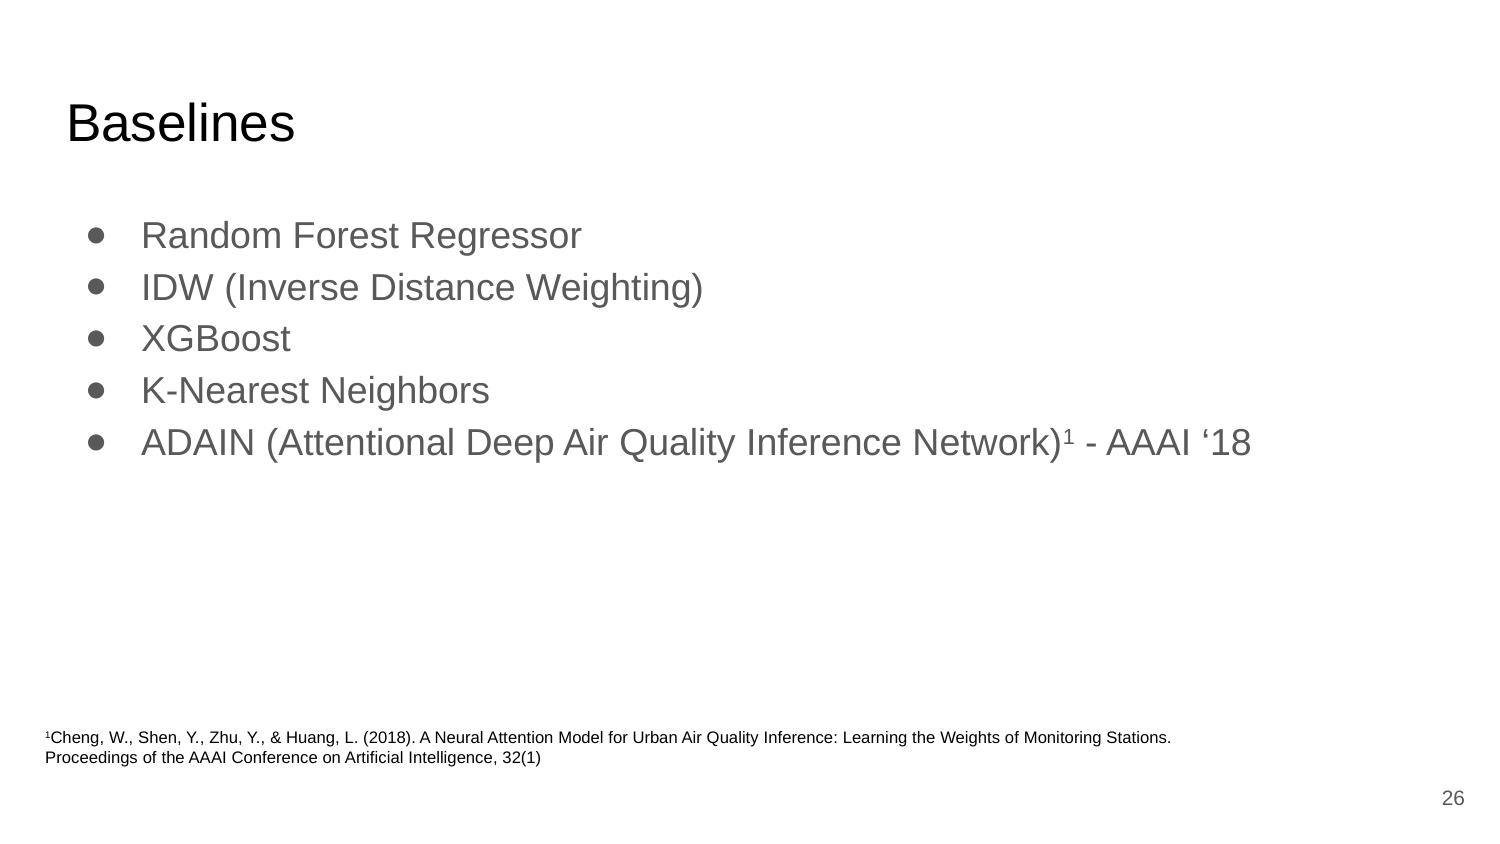

# Baselines
Random Forest Regressor
IDW (Inverse Distance Weighting)
XGBoost
K-Nearest Neighbors
ADAIN (Attentional Deep Air Quality Inference Network)1 - AAAI ‘18
1Cheng, W., Shen, Y., Zhu, Y., & Huang, L. (2018). A Neural Attention Model for Urban Air Quality Inference: Learning the Weights of Monitoring Stations. Proceedings of the AAAI Conference on Artificial Intelligence, 32(1)
26